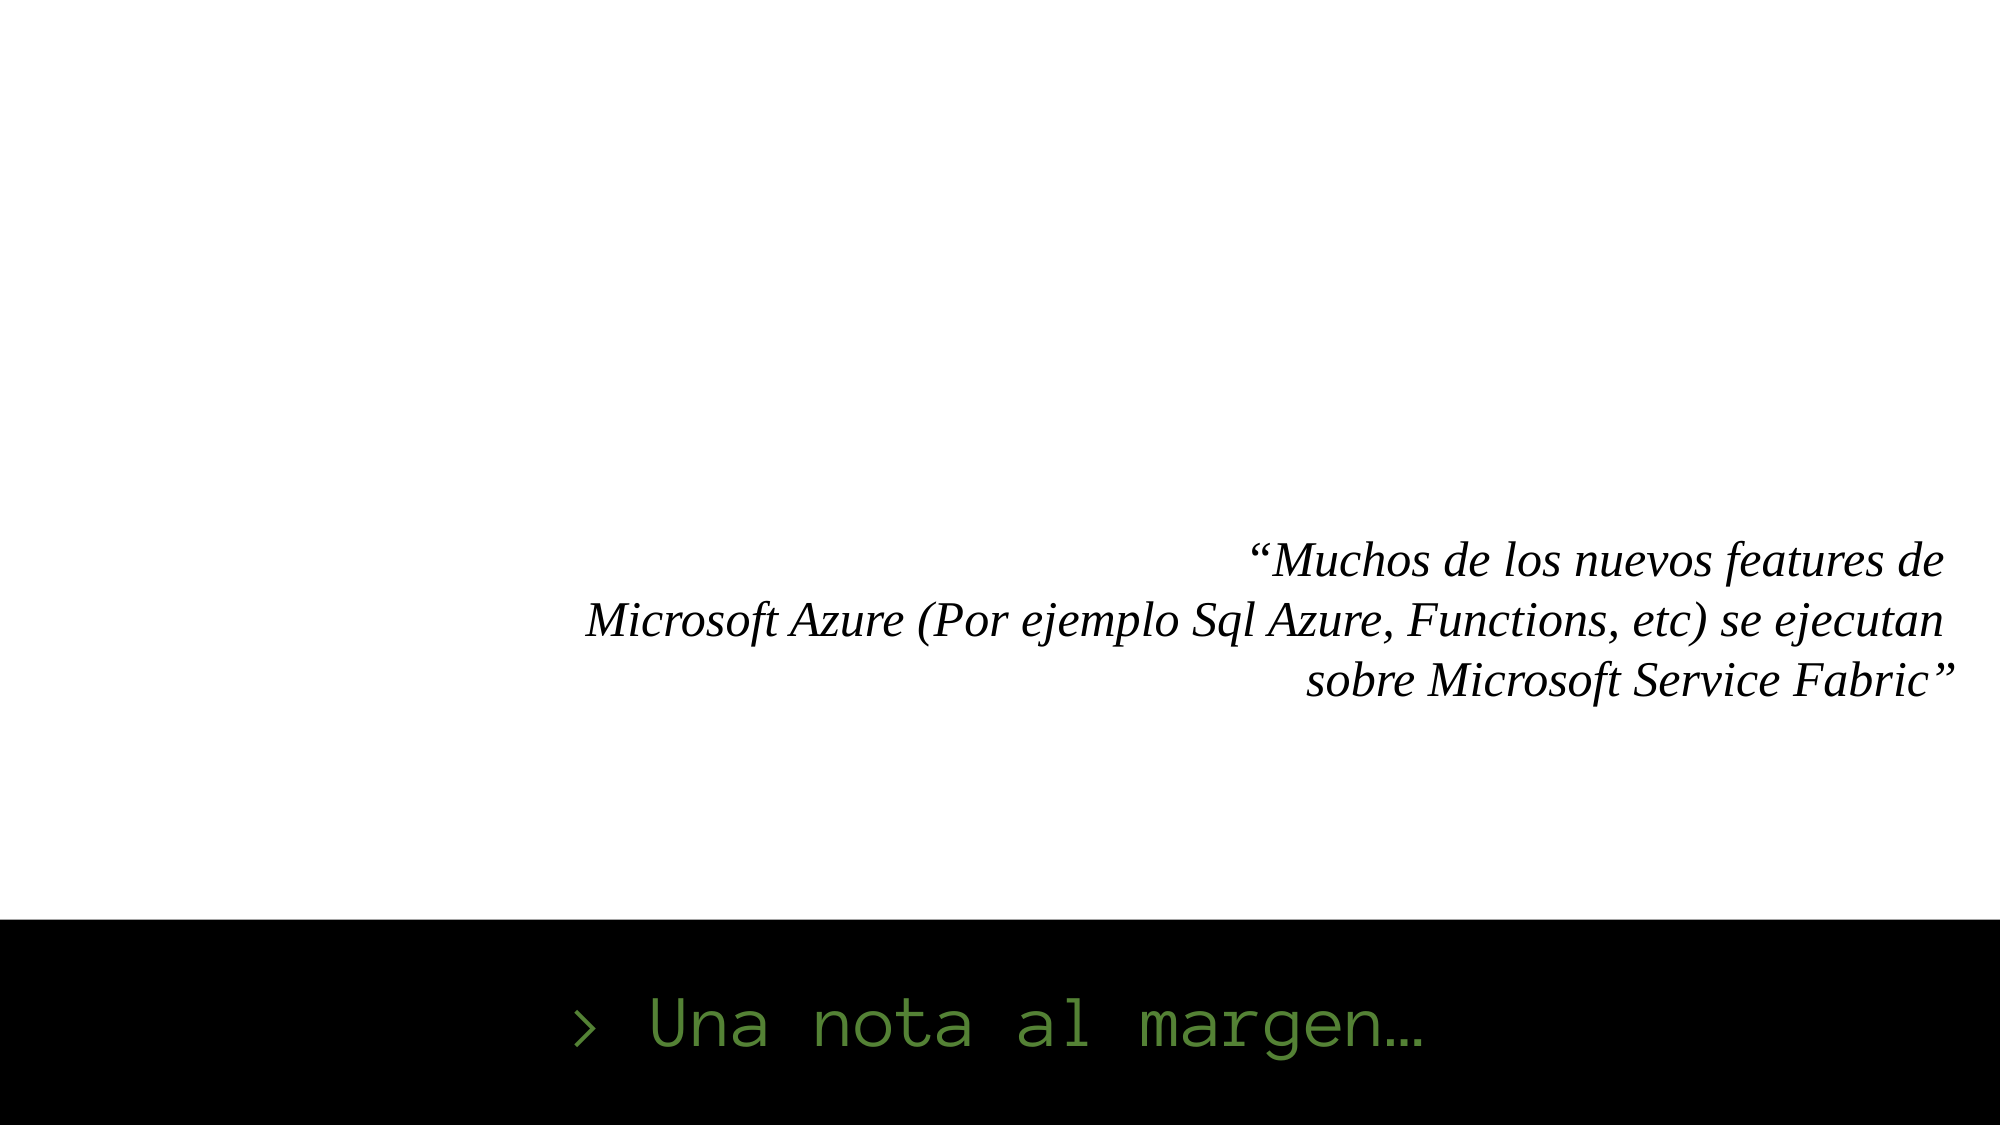

“Muchos de los nuevos features de
Microsoft Azure (Por ejemplo Sql Azure, Functions, etc) se ejecutan
sobre Microsoft Service Fabric”
> Una nota al margen…